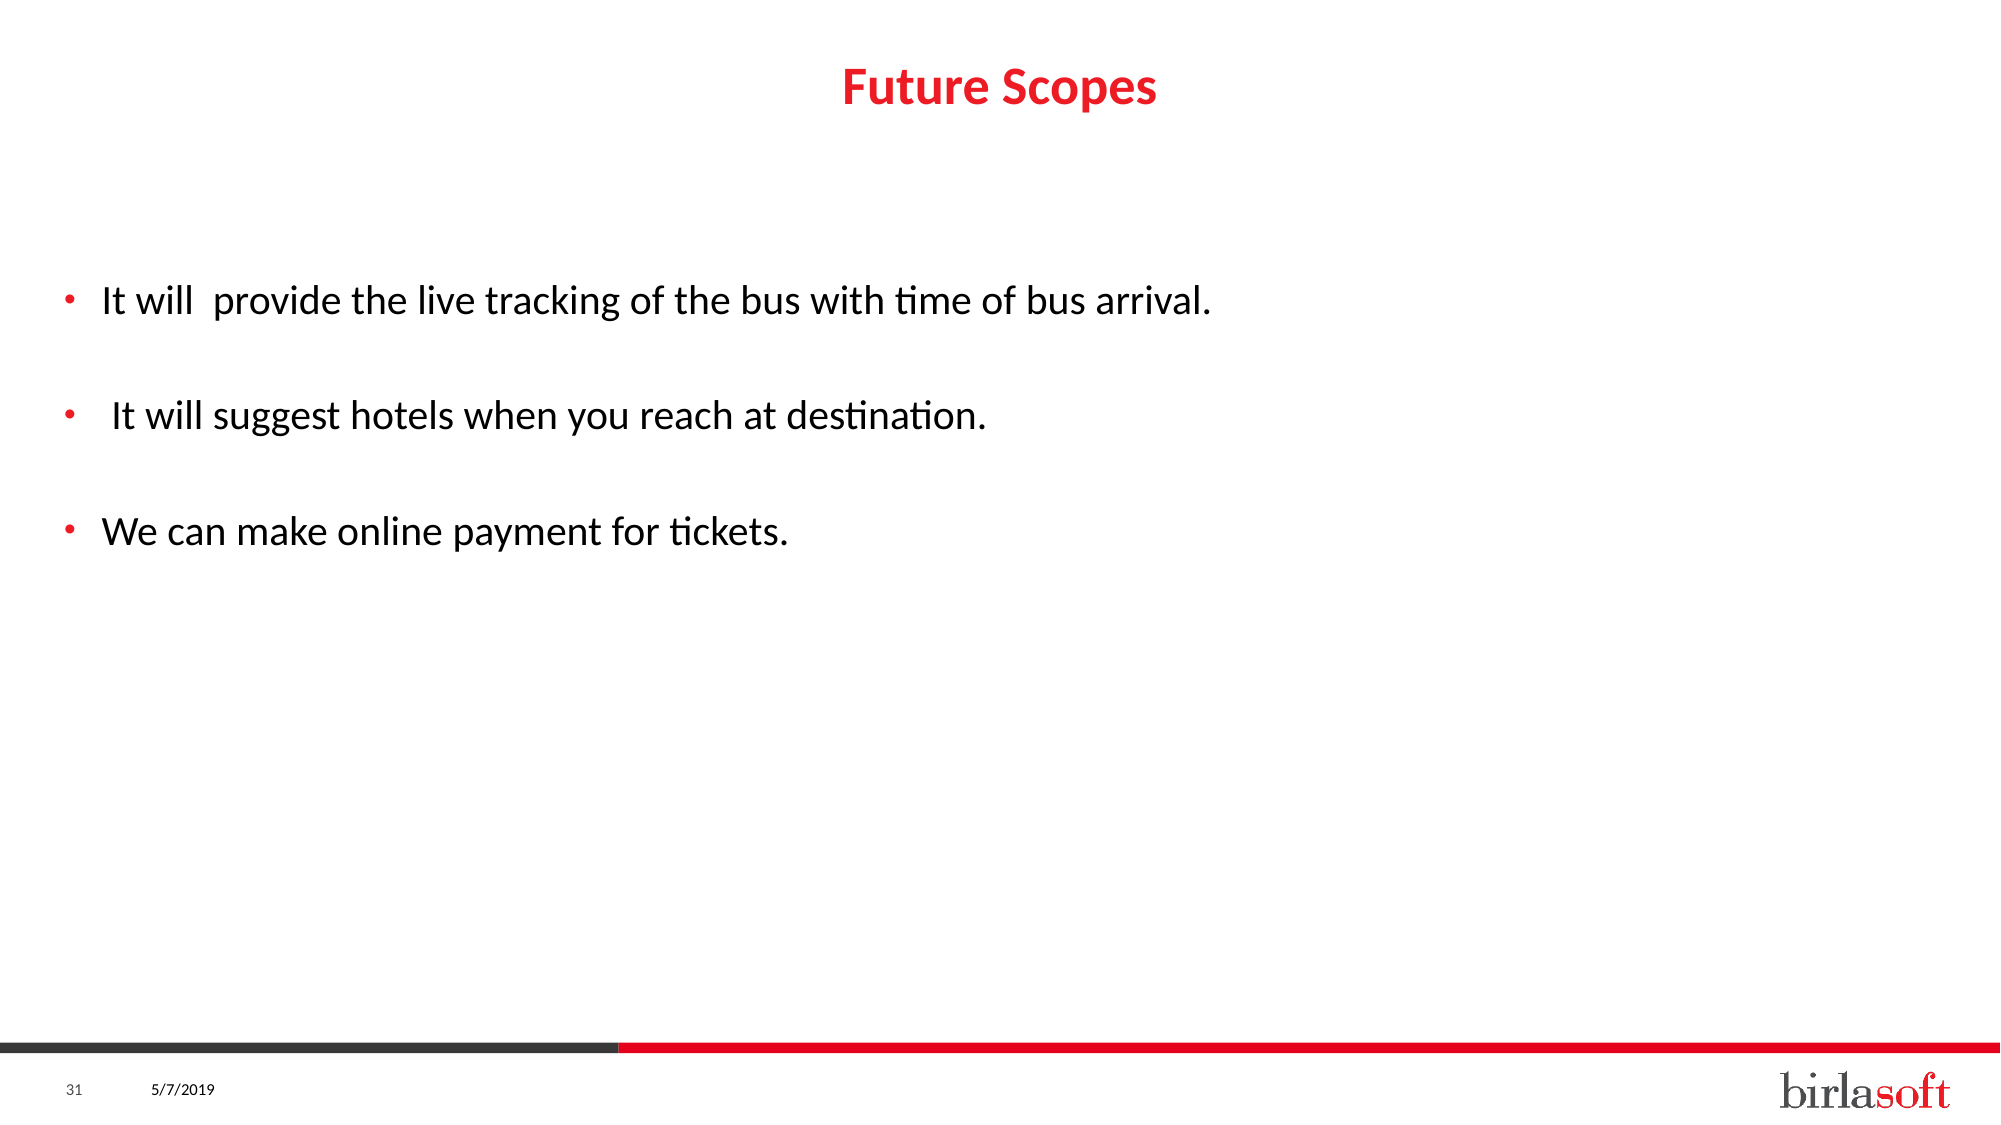

# Future Scopes

It will  provide the live tracking of the bus with time of bus arrival.

 It will suggest hotels when you reach at destination.

We can make online payment for tickets.

5/7/2019
31